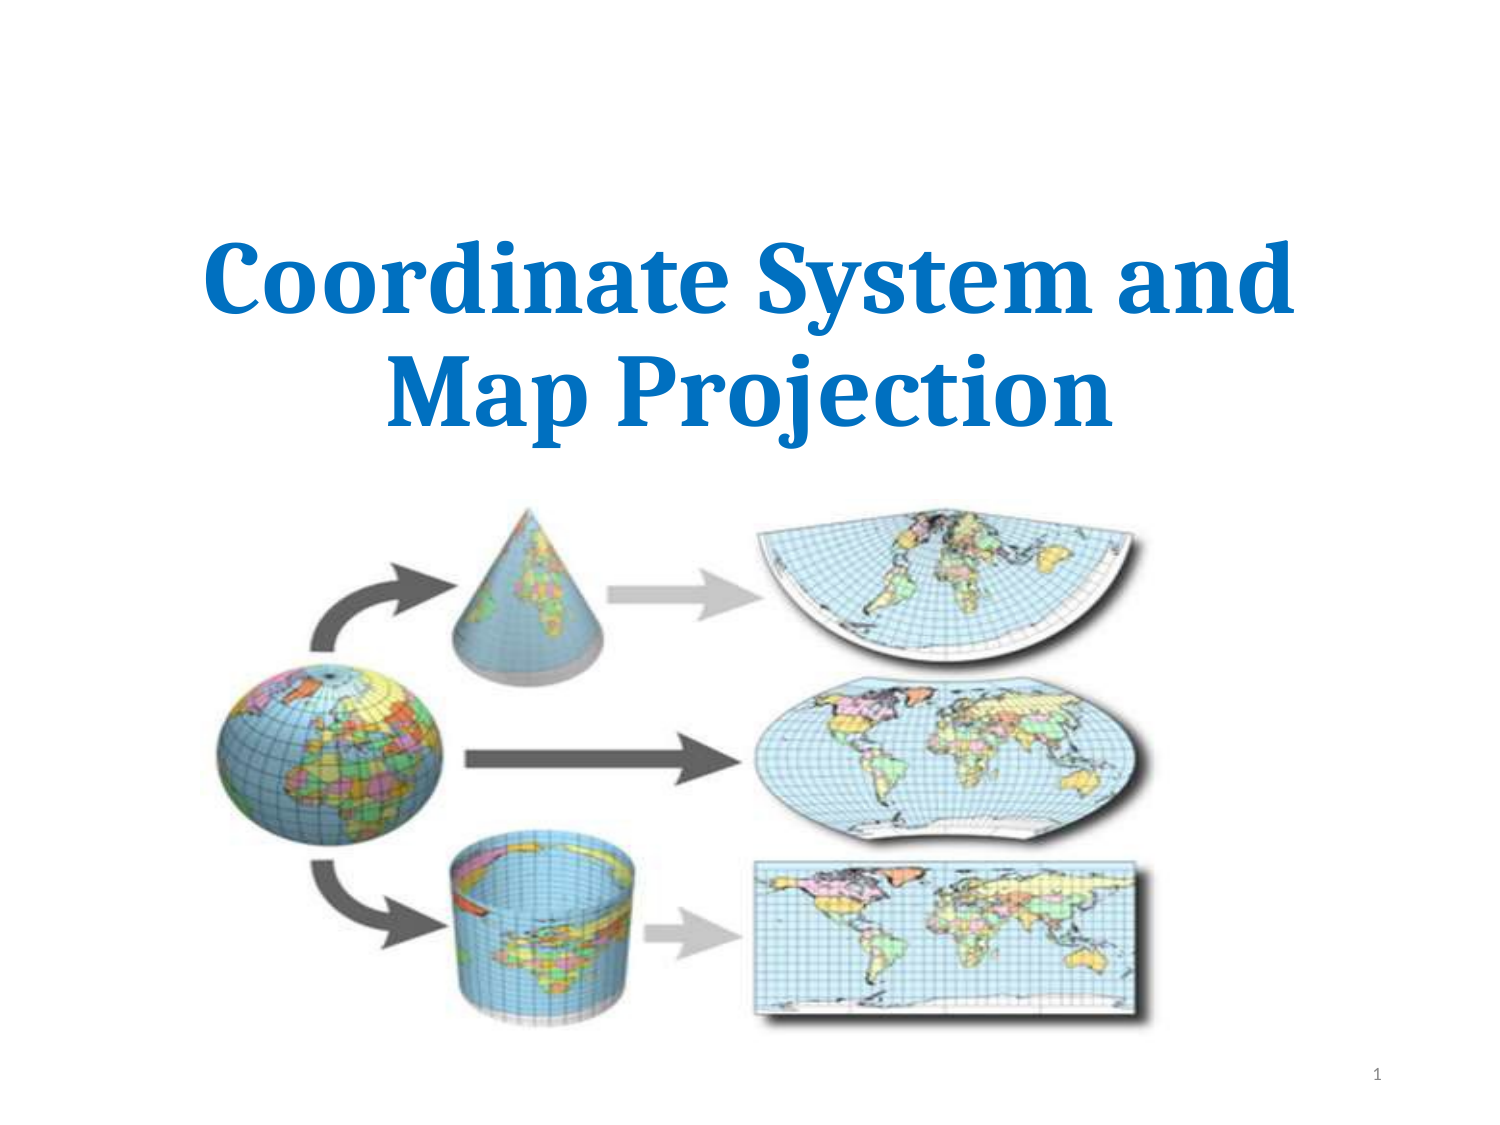

# Coordinate System and Map Projection

1